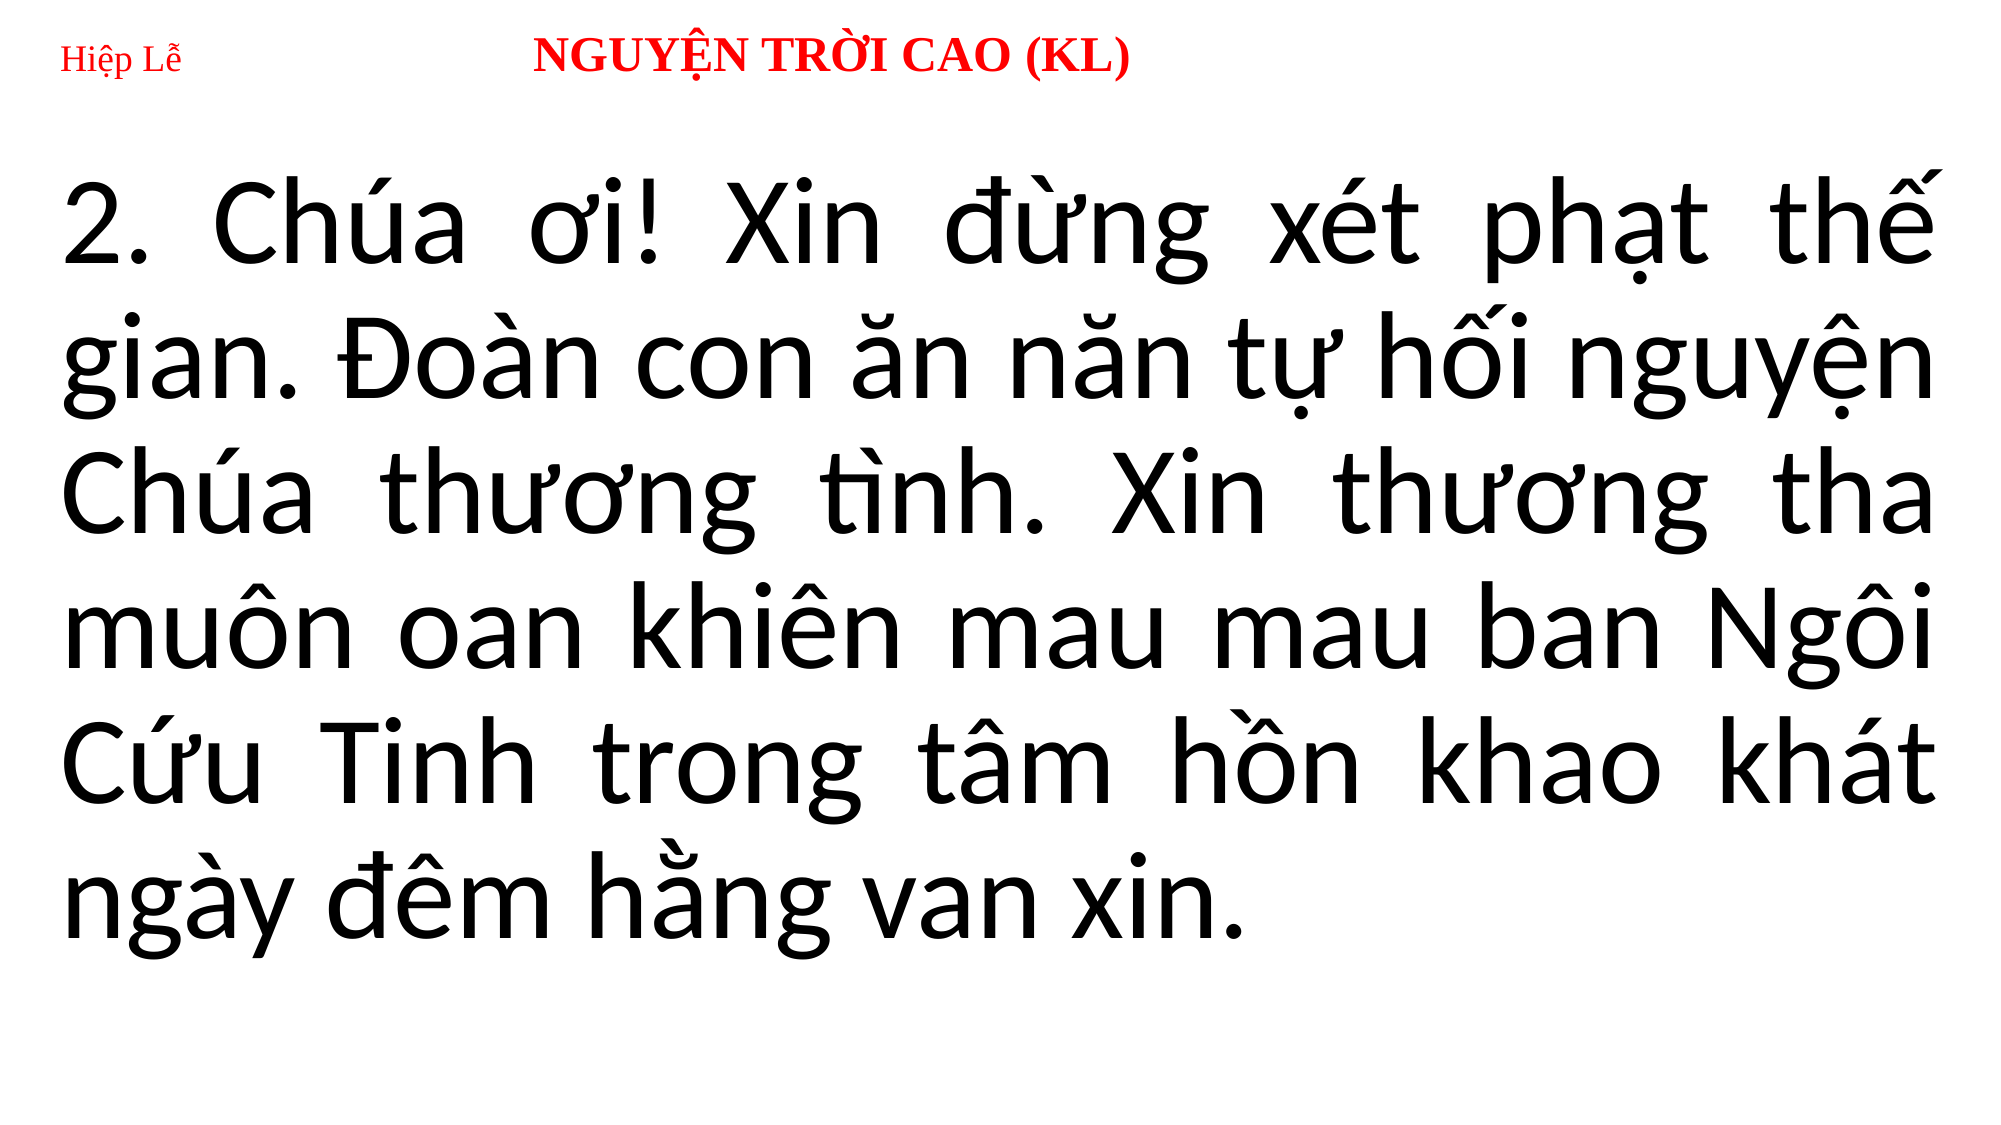

# Hiệp Lễ                                     NGUYỆN TRỜI CAO (KL)
2. Chúa ơi! Xin đừng xét phạt thế gian. Đoàn con ăn năn tự hối nguyện Chúa thương tình. Xin thương tha muôn oan khiên mau mau ban Ngôi Cứu Tinh trong tâm hồn khao khát ngày đêm hằng van xin.